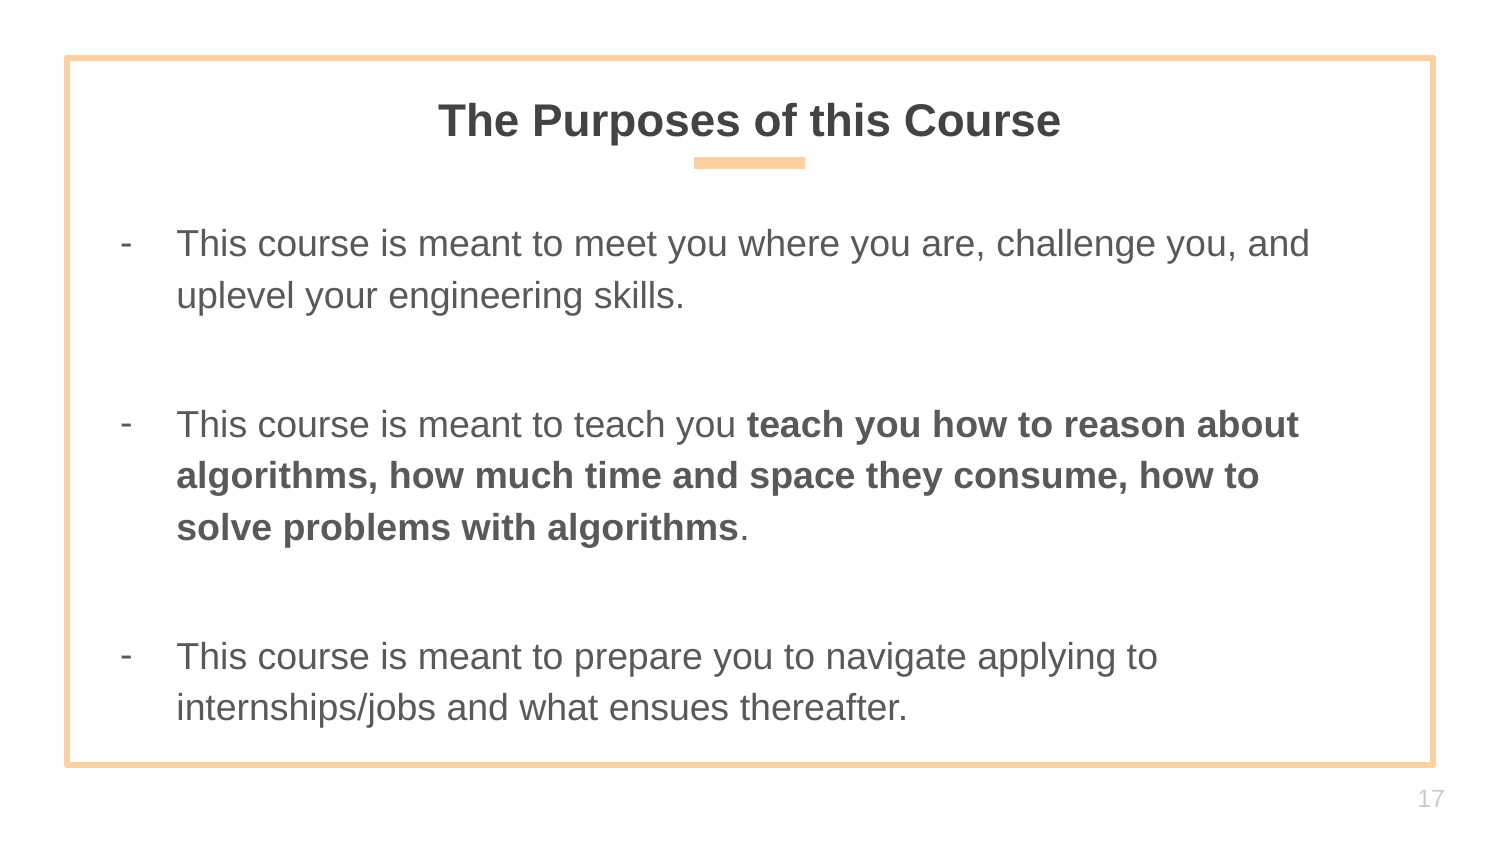

# The Purposes of this Course
This course is meant to meet you where you are, challenge you, and uplevel your engineering skills.

This course is meant to teach you teach you how to reason about algorithms, how much time and space they consume, how to solve problems with algorithms.

This course is meant to prepare you to navigate applying to internships/jobs and what ensues thereafter.
17